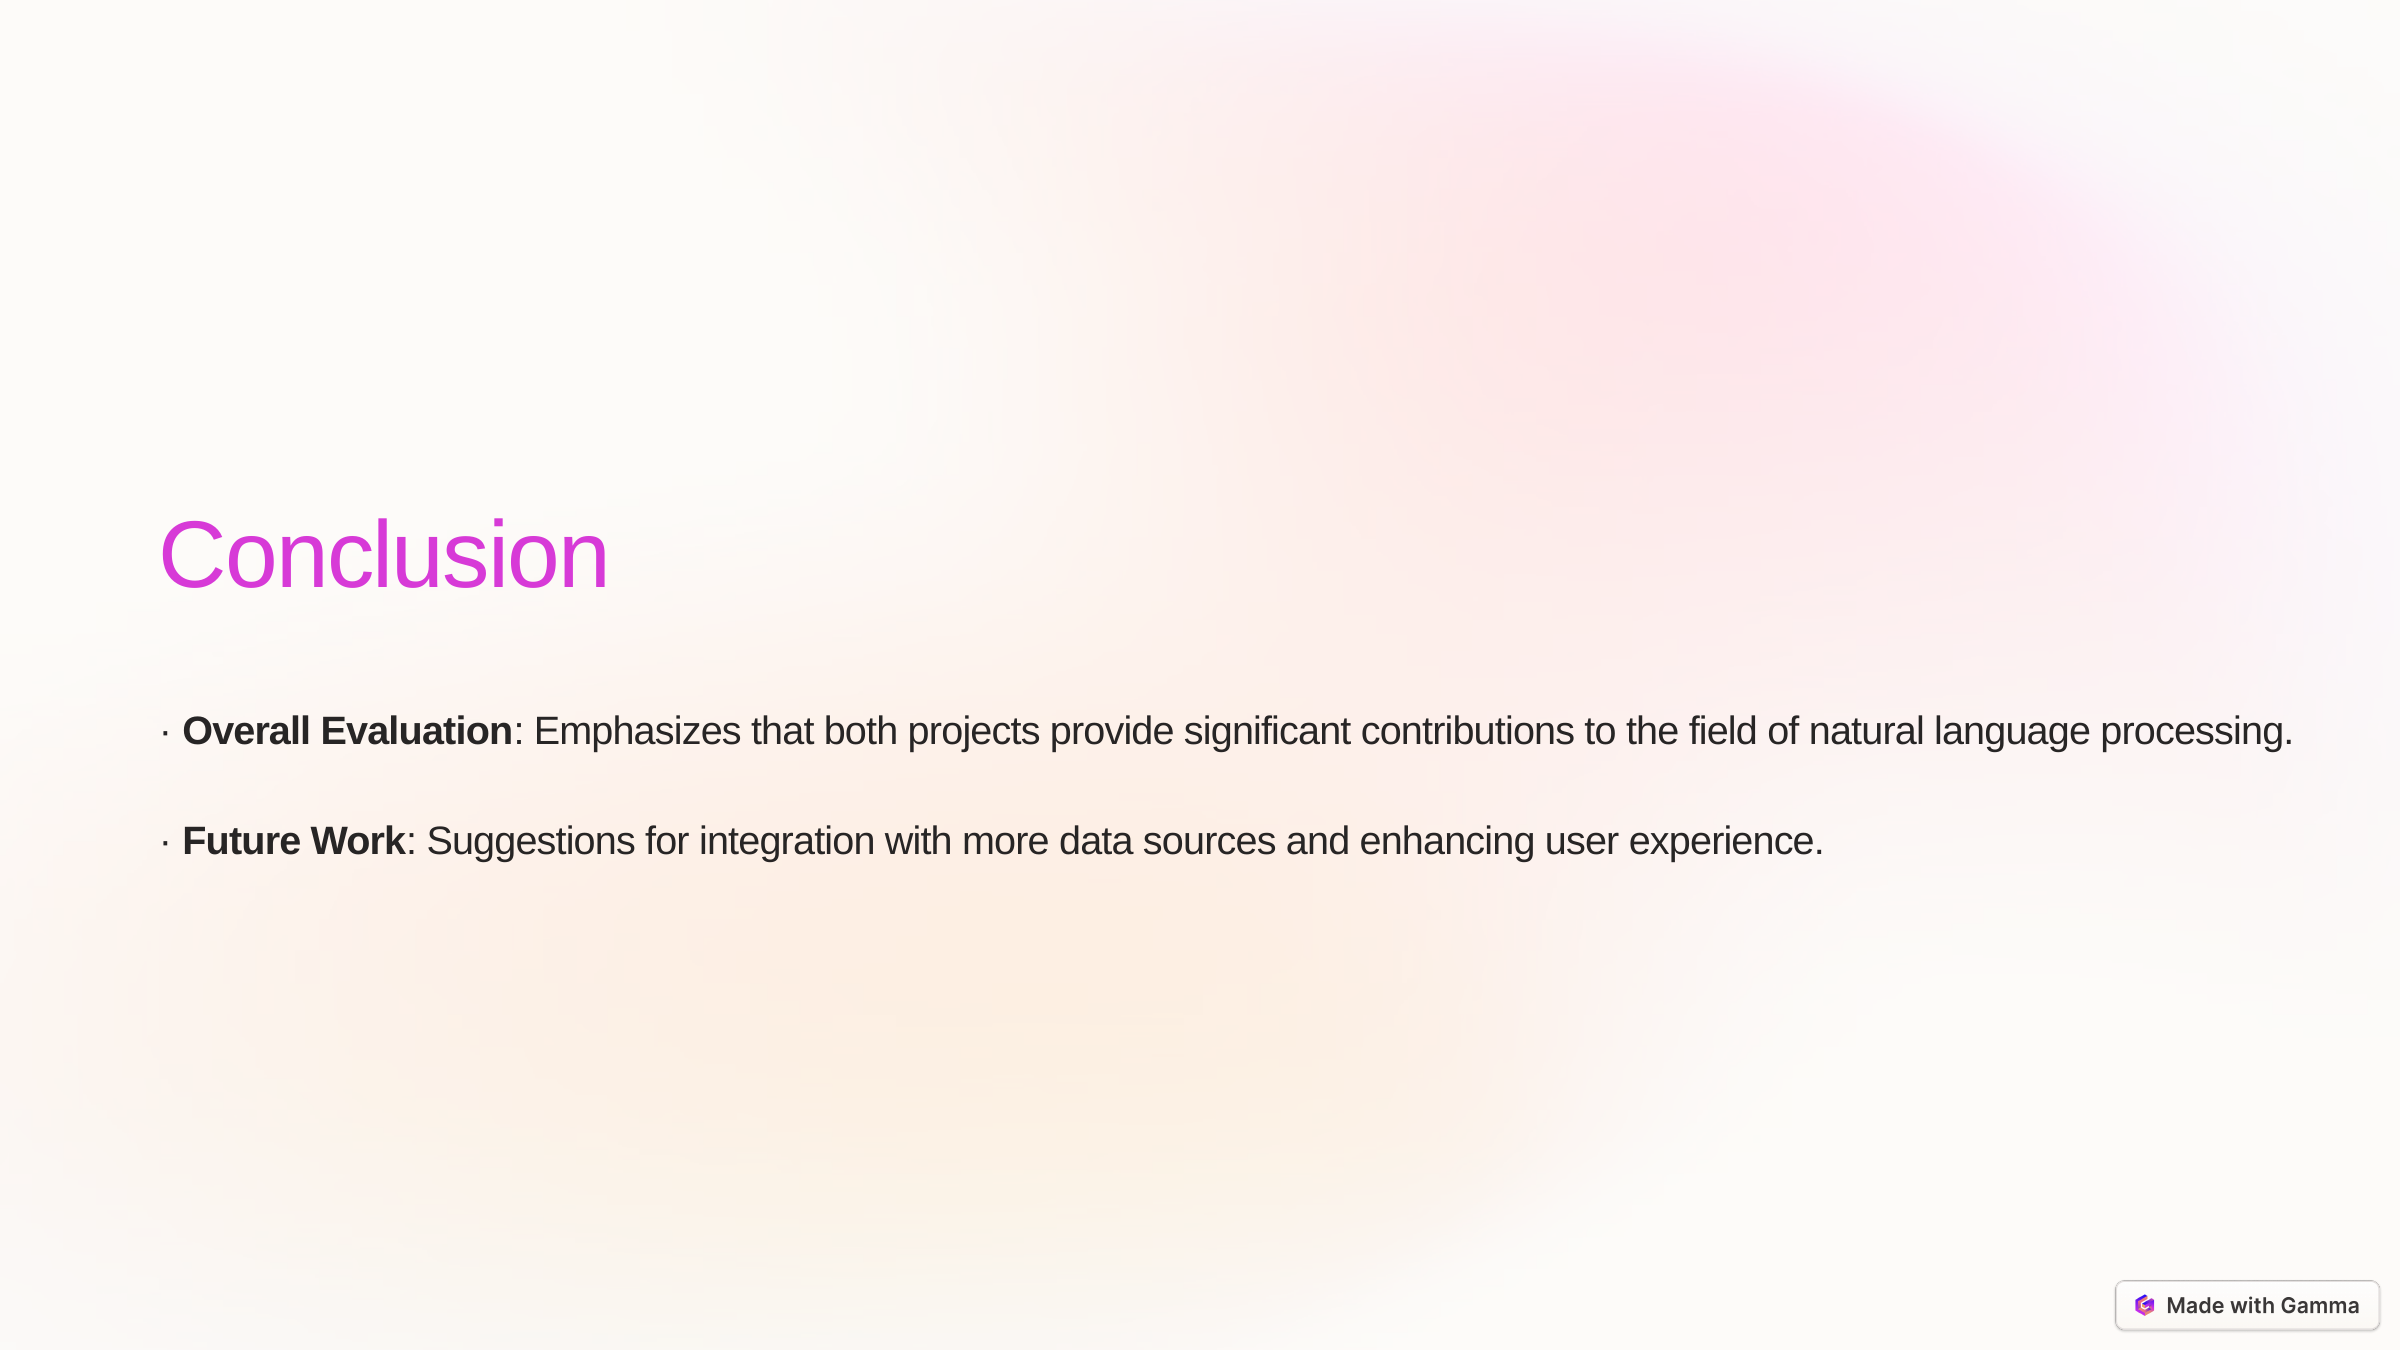

Conclusion
· Overall Evaluation: Emphasizes that both projects provide significant contributions to the field of natural language processing.
· Future Work: Suggestions for integration with more data sources and enhancing user experience.